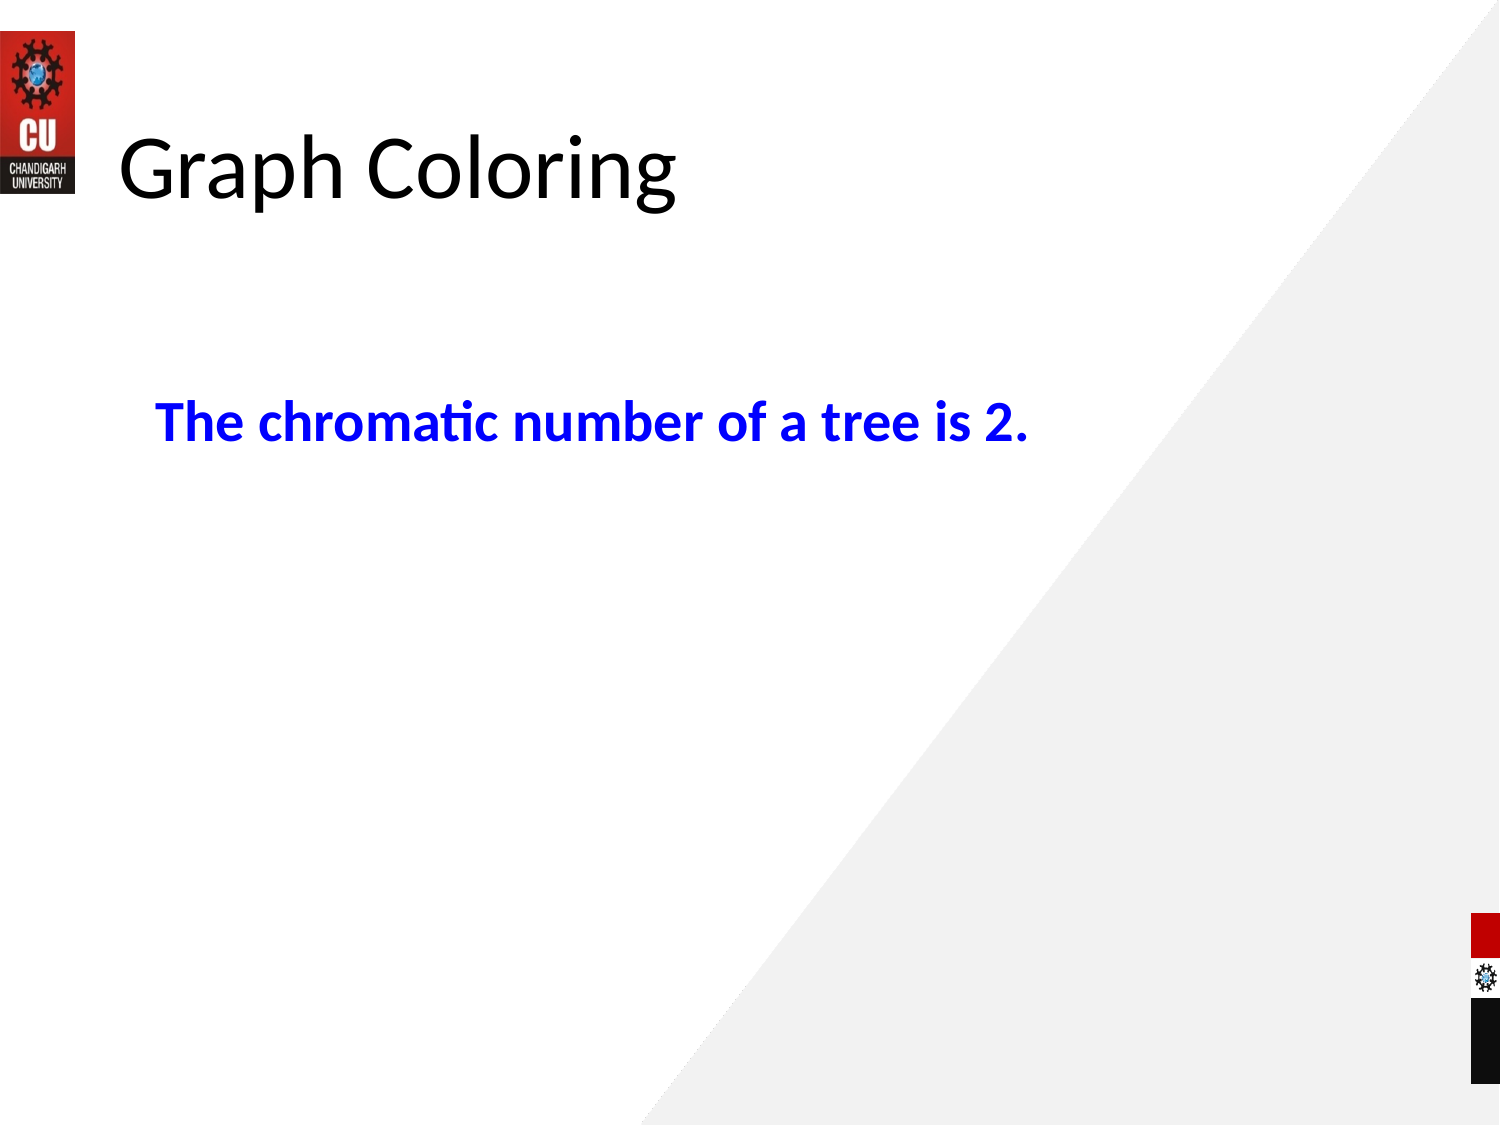

# Graph Coloring

	The chromatic number of a tree is 2.